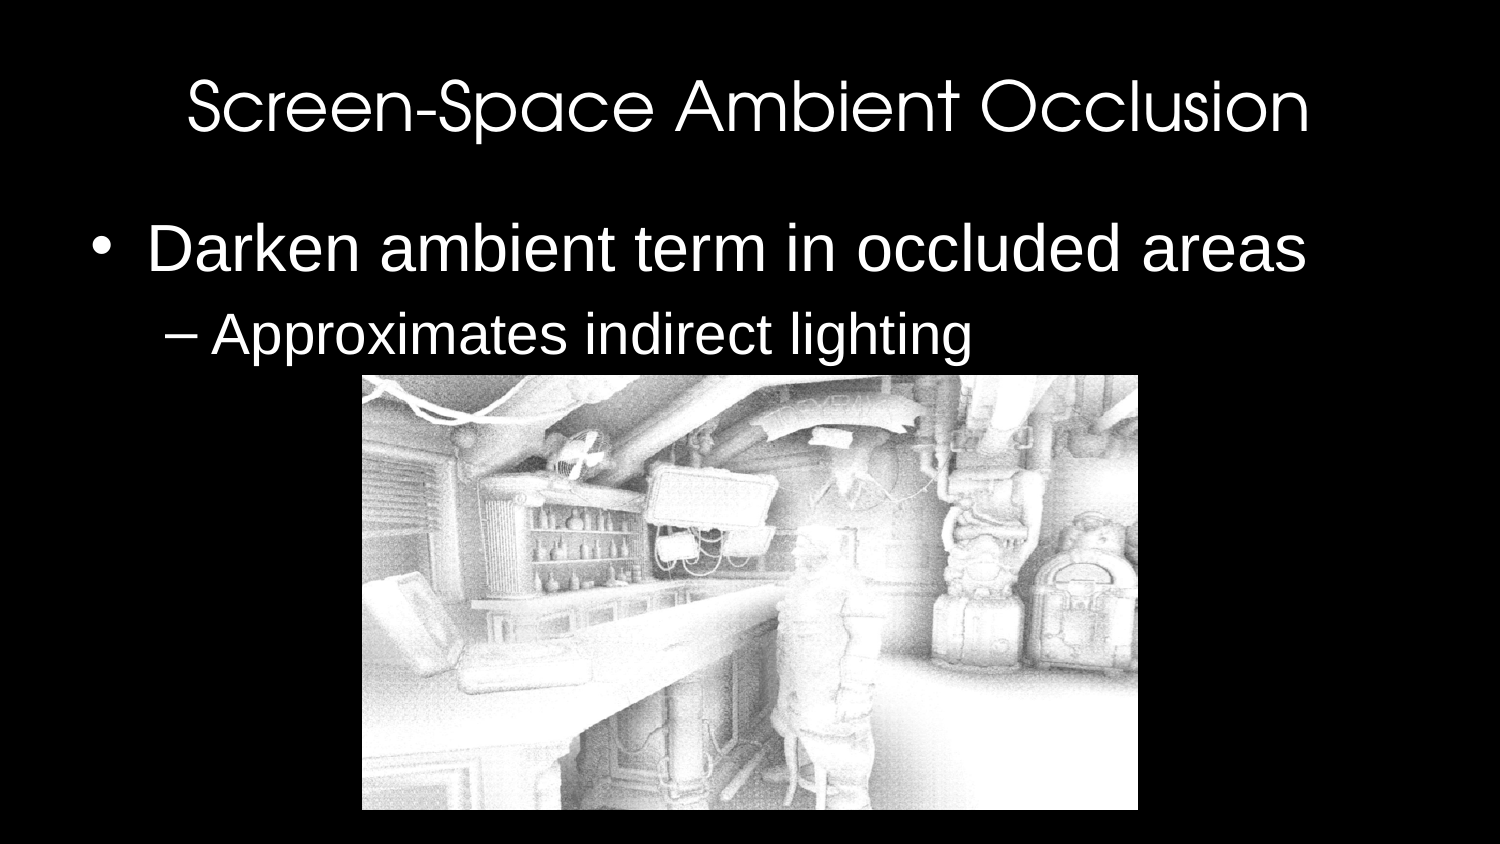

# Screen-Space Ambient Occlusion
Darken ambient term in occluded areas
Approximates indirect lighting